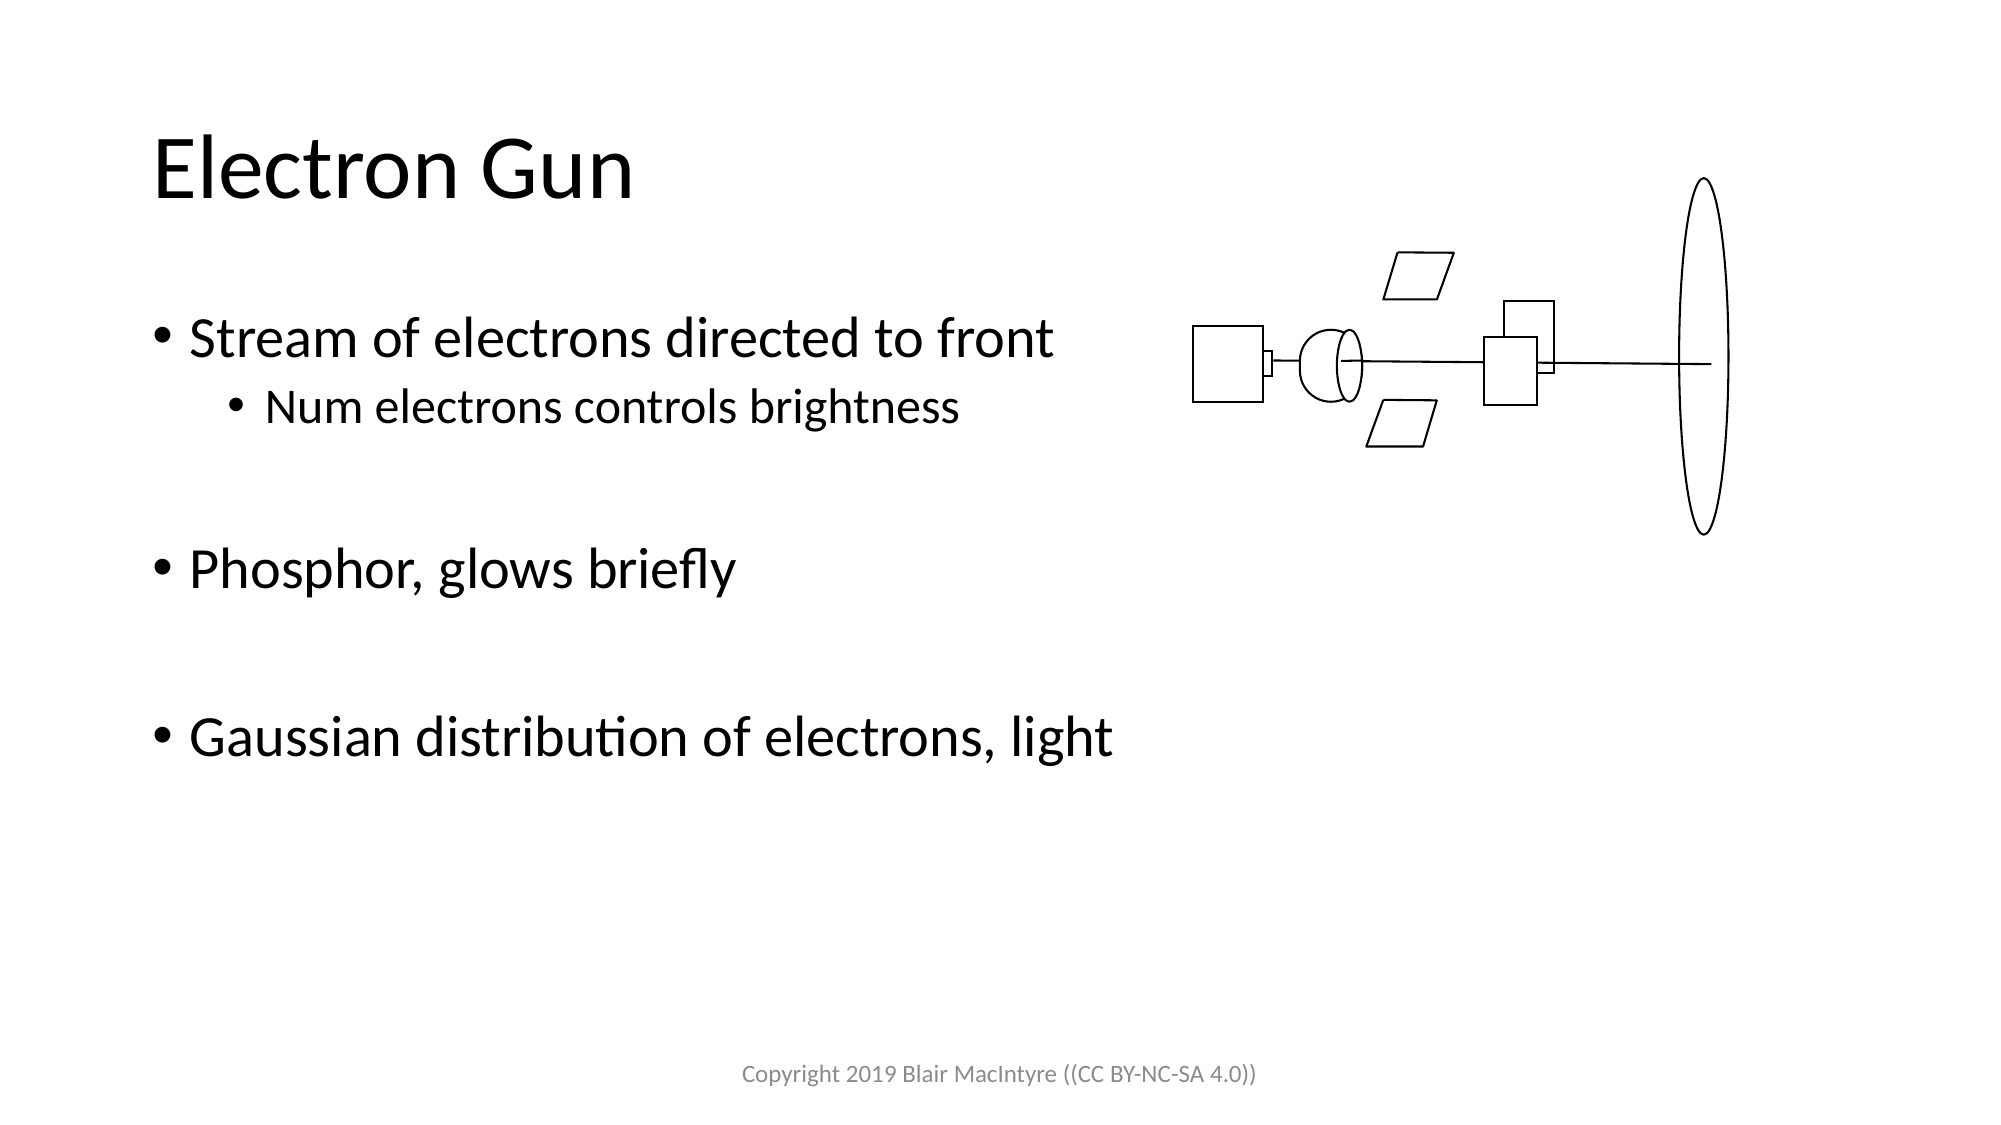

# Electron Gun

Stream of electrons directed to front
Num electrons controls brightness

Phosphor, glows briefly

Gaussian distribution of electrons, light
Copyright 2019 Blair MacIntyre ((CC BY-NC-SA 4.0))